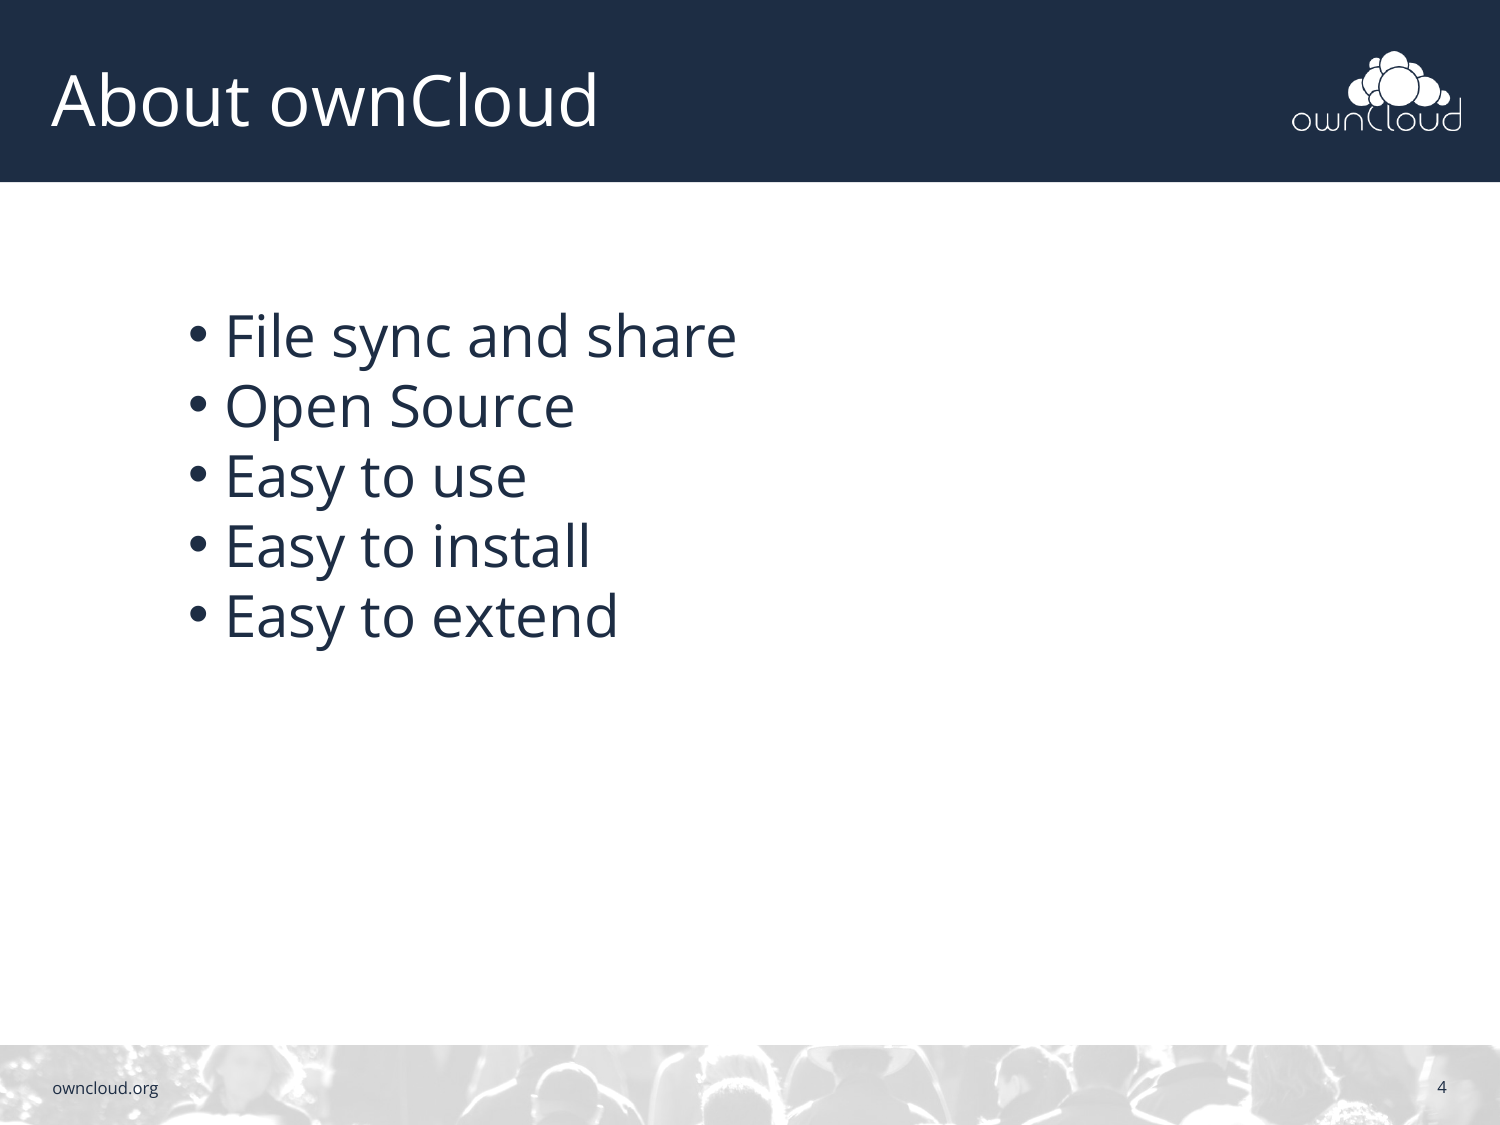

About ownCloud
File sync and share
Open Source
Easy to use
Easy to install
Easy to extend

owncloud.org
4